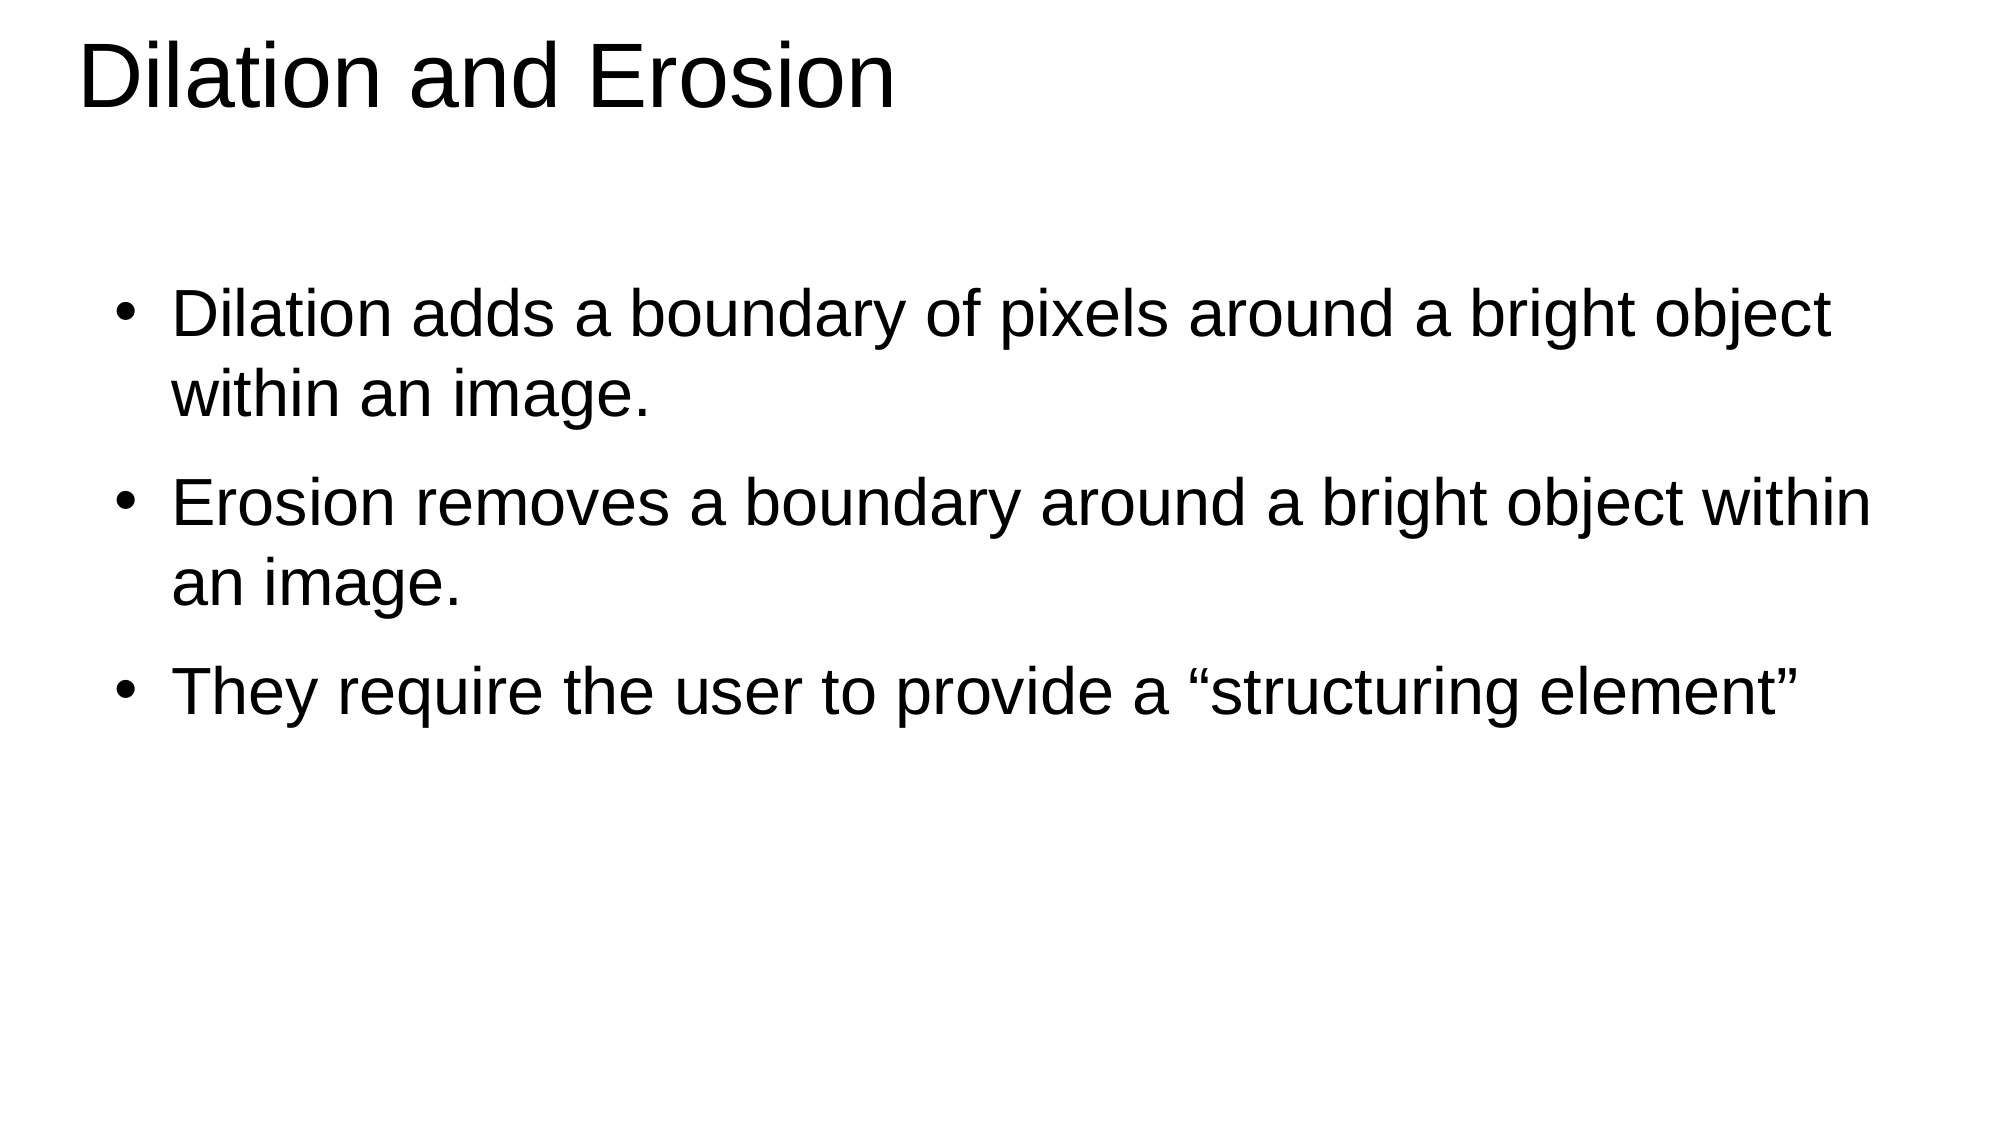

# Dilation and Erosion
Dilation adds a boundary of pixels around a bright object within an image.
Erosion removes a boundary around a bright object within an image.
They require the user to provide a “structuring element”